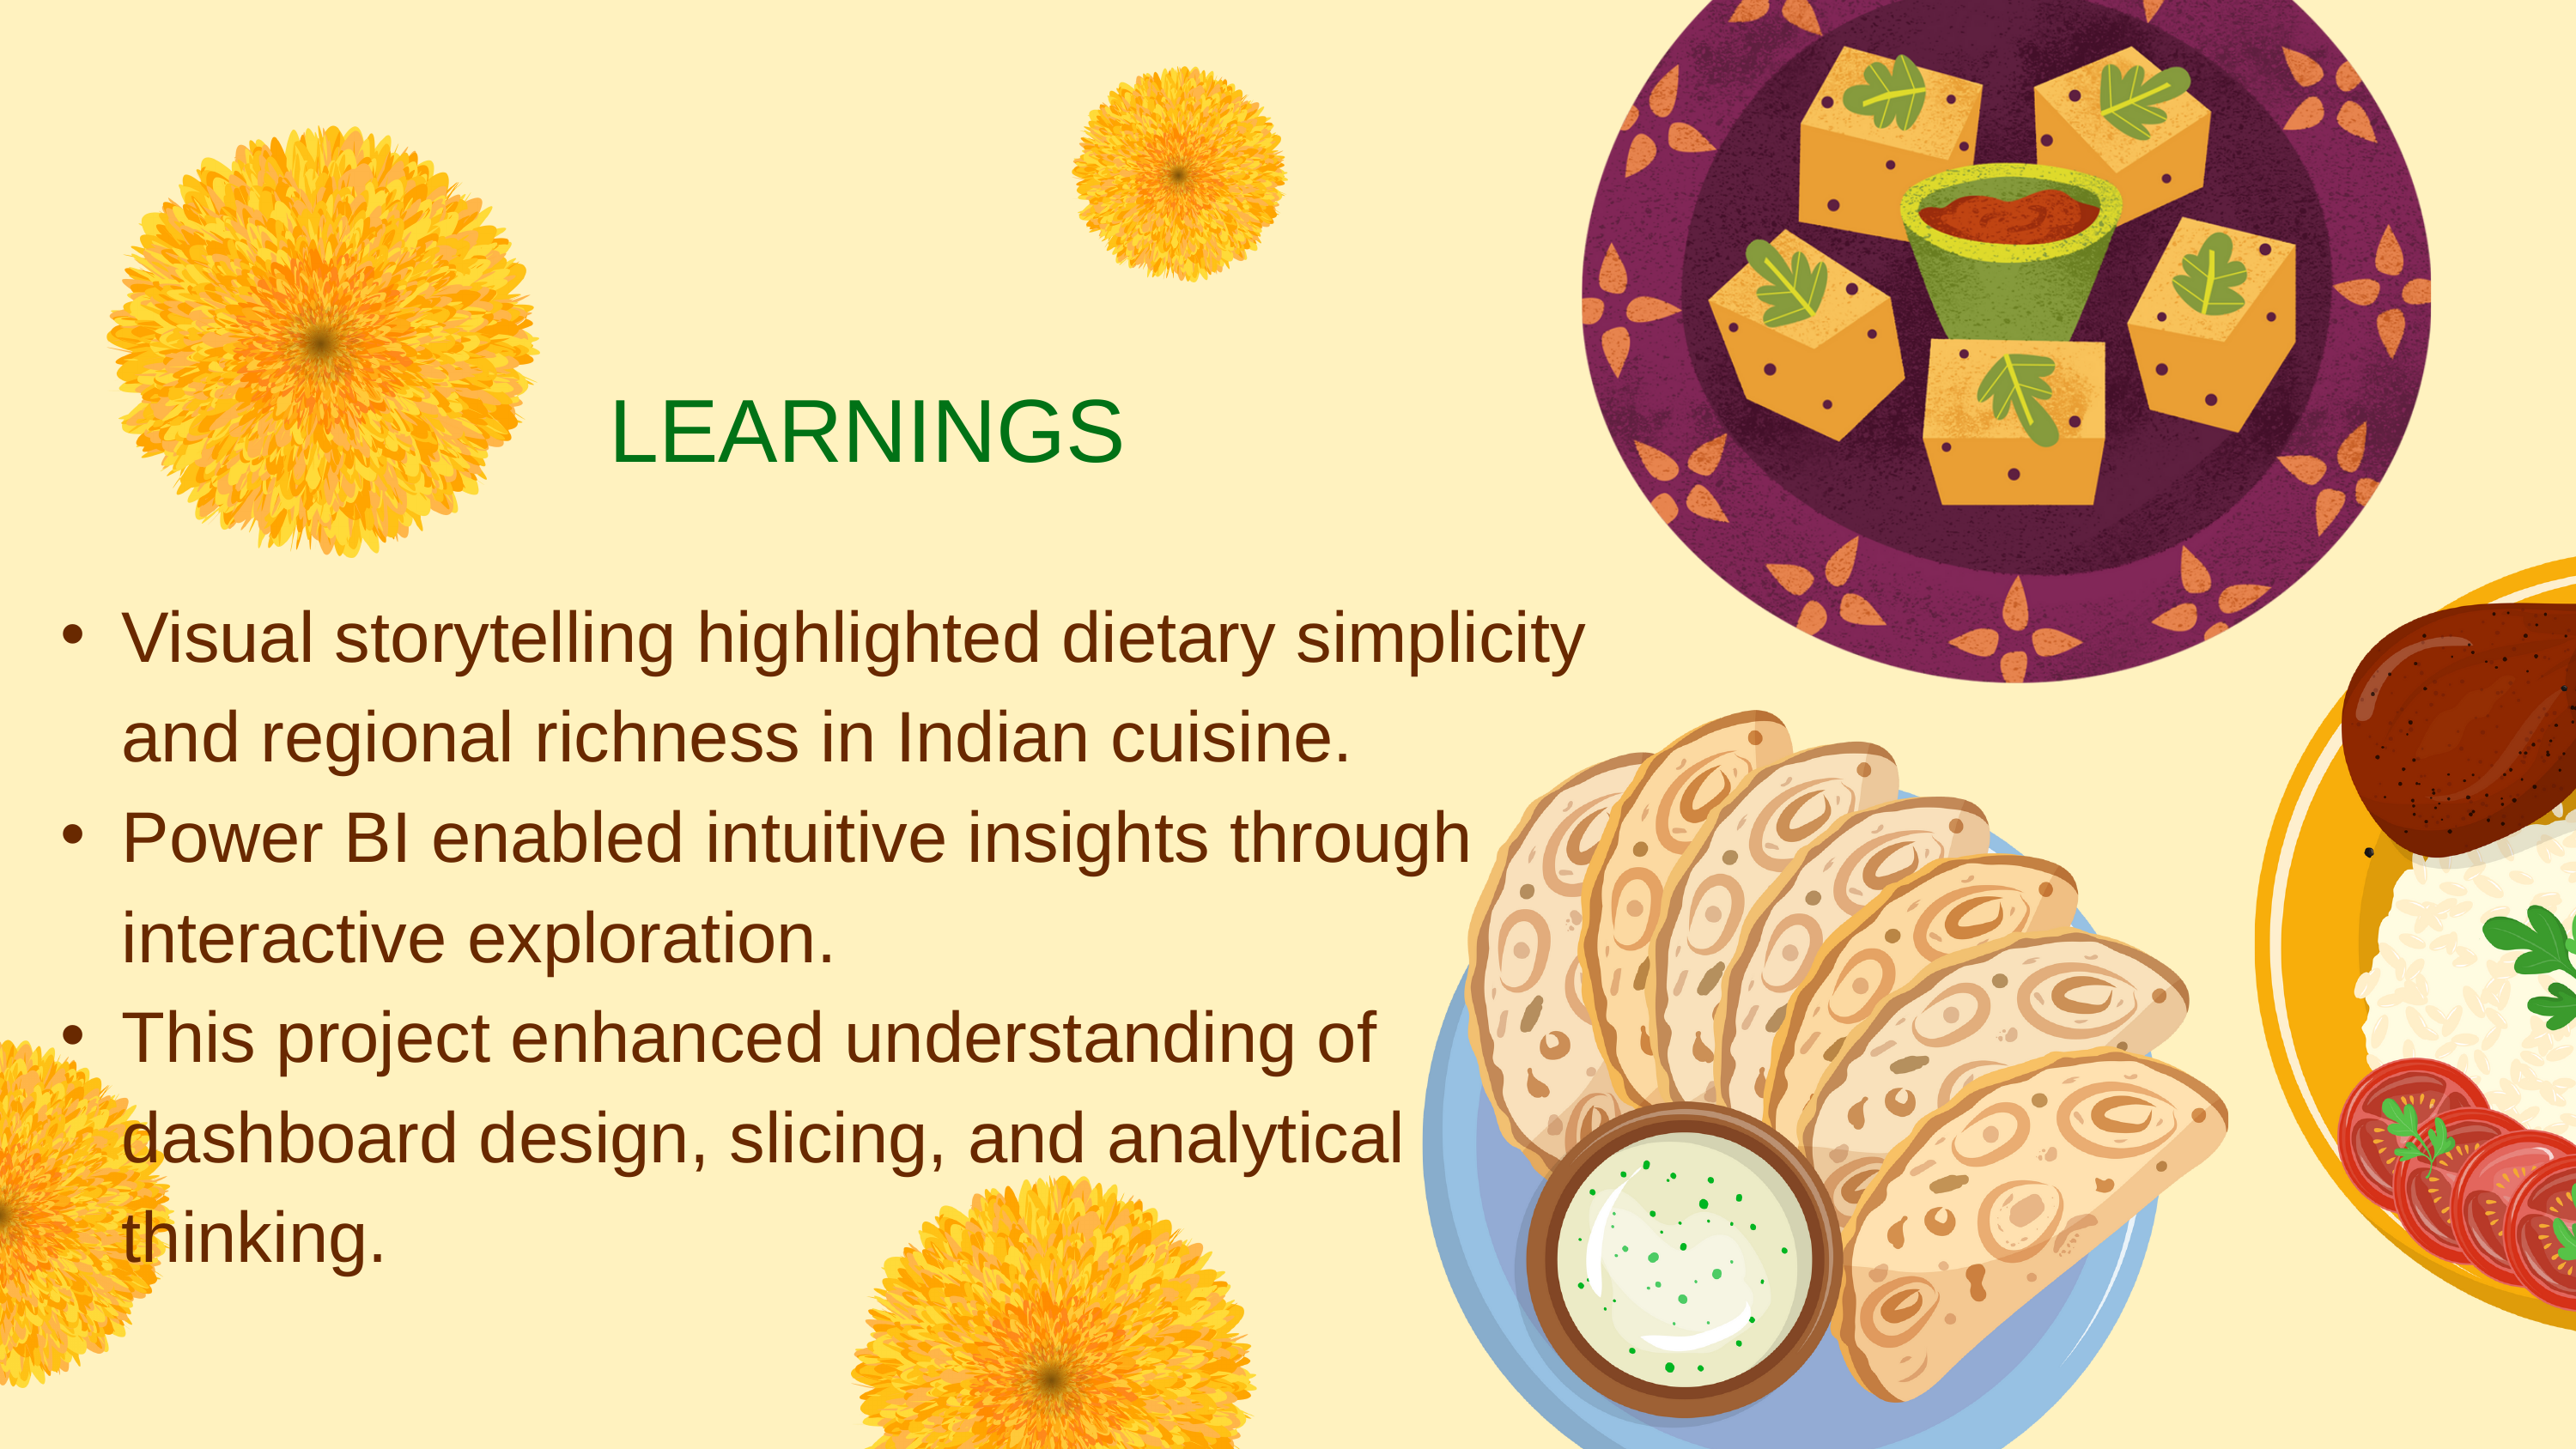

LEARNINGS

Visual storytelling highlighted dietary simplicity and regional richness in Indian cuisine.
Power BI enabled intuitive insights through interactive exploration.
This project enhanced understanding of dashboard design, slicing, and analytical thinking.